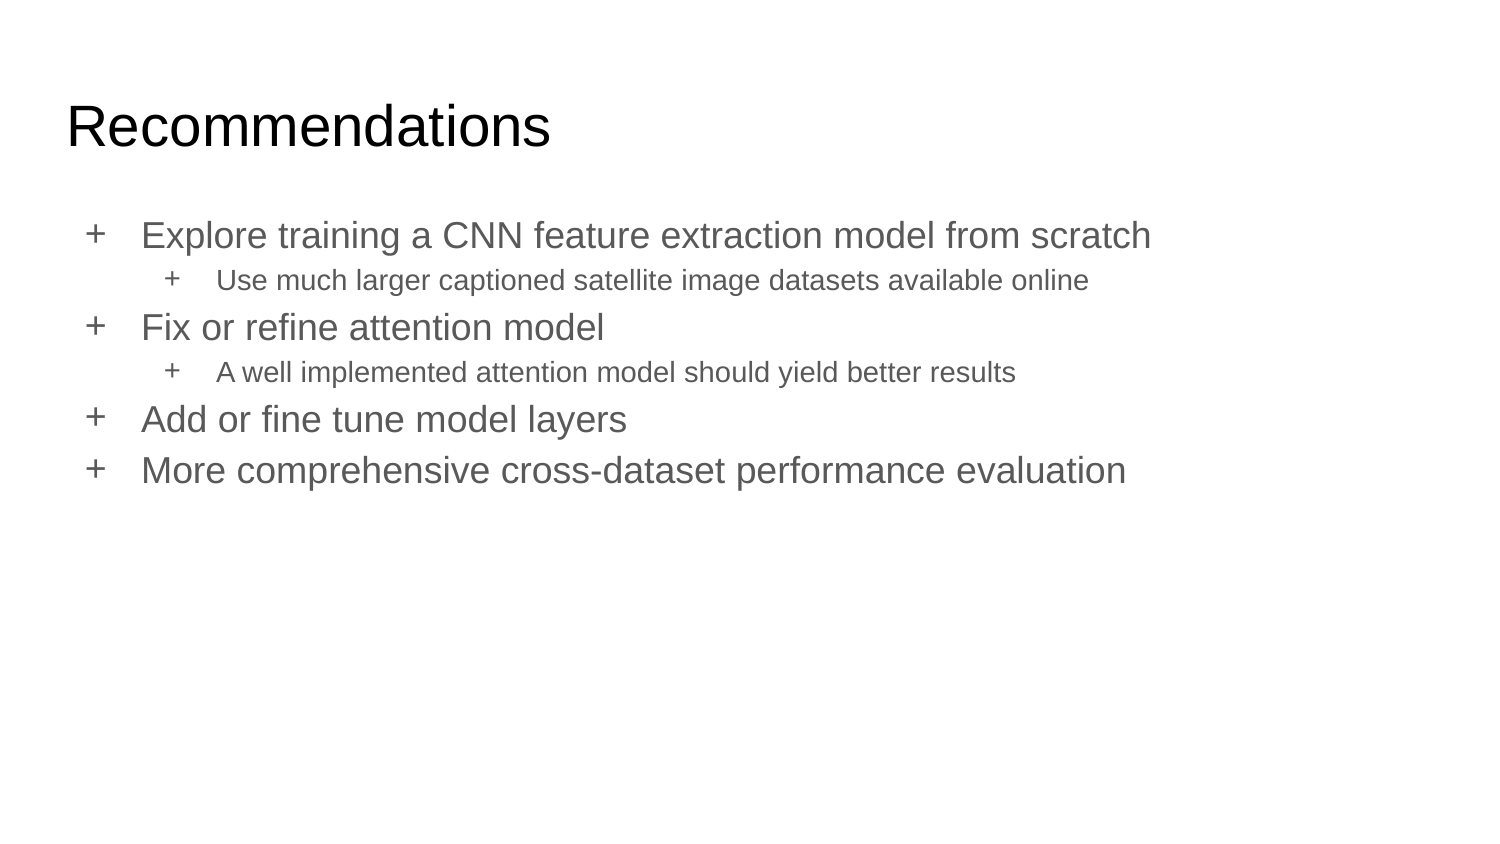

# Recommendations
Explore training a CNN feature extraction model from scratch
Use much larger captioned satellite image datasets available online
Fix or refine attention model
A well implemented attention model should yield better results
Add or fine tune model layers
More comprehensive cross-dataset performance evaluation